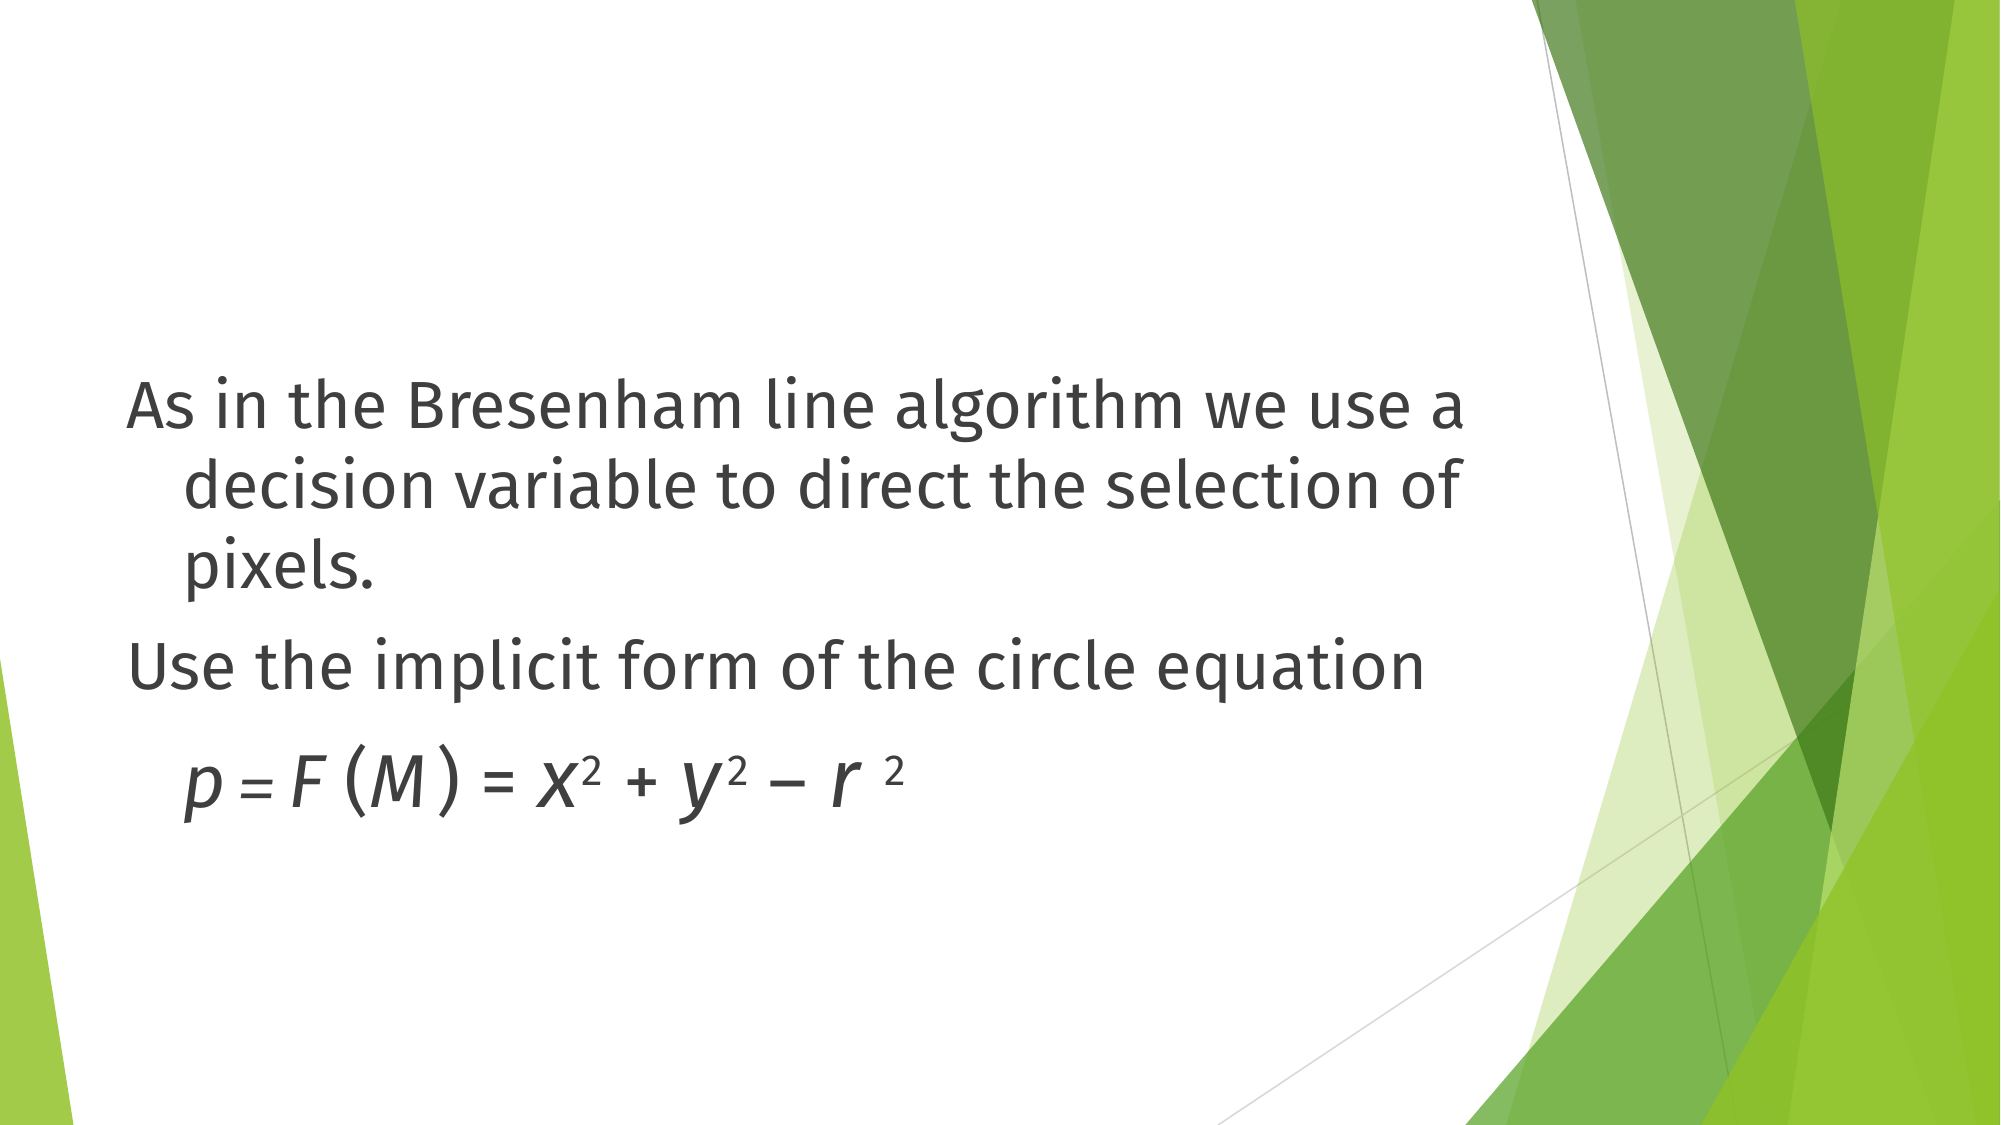

As in the Bresenham line algorithm we use a decision variable to direct the selection of pixels.
Use the implicit form of the circle equation
	p = F (M  ) = x 2 + y  2 – r  2